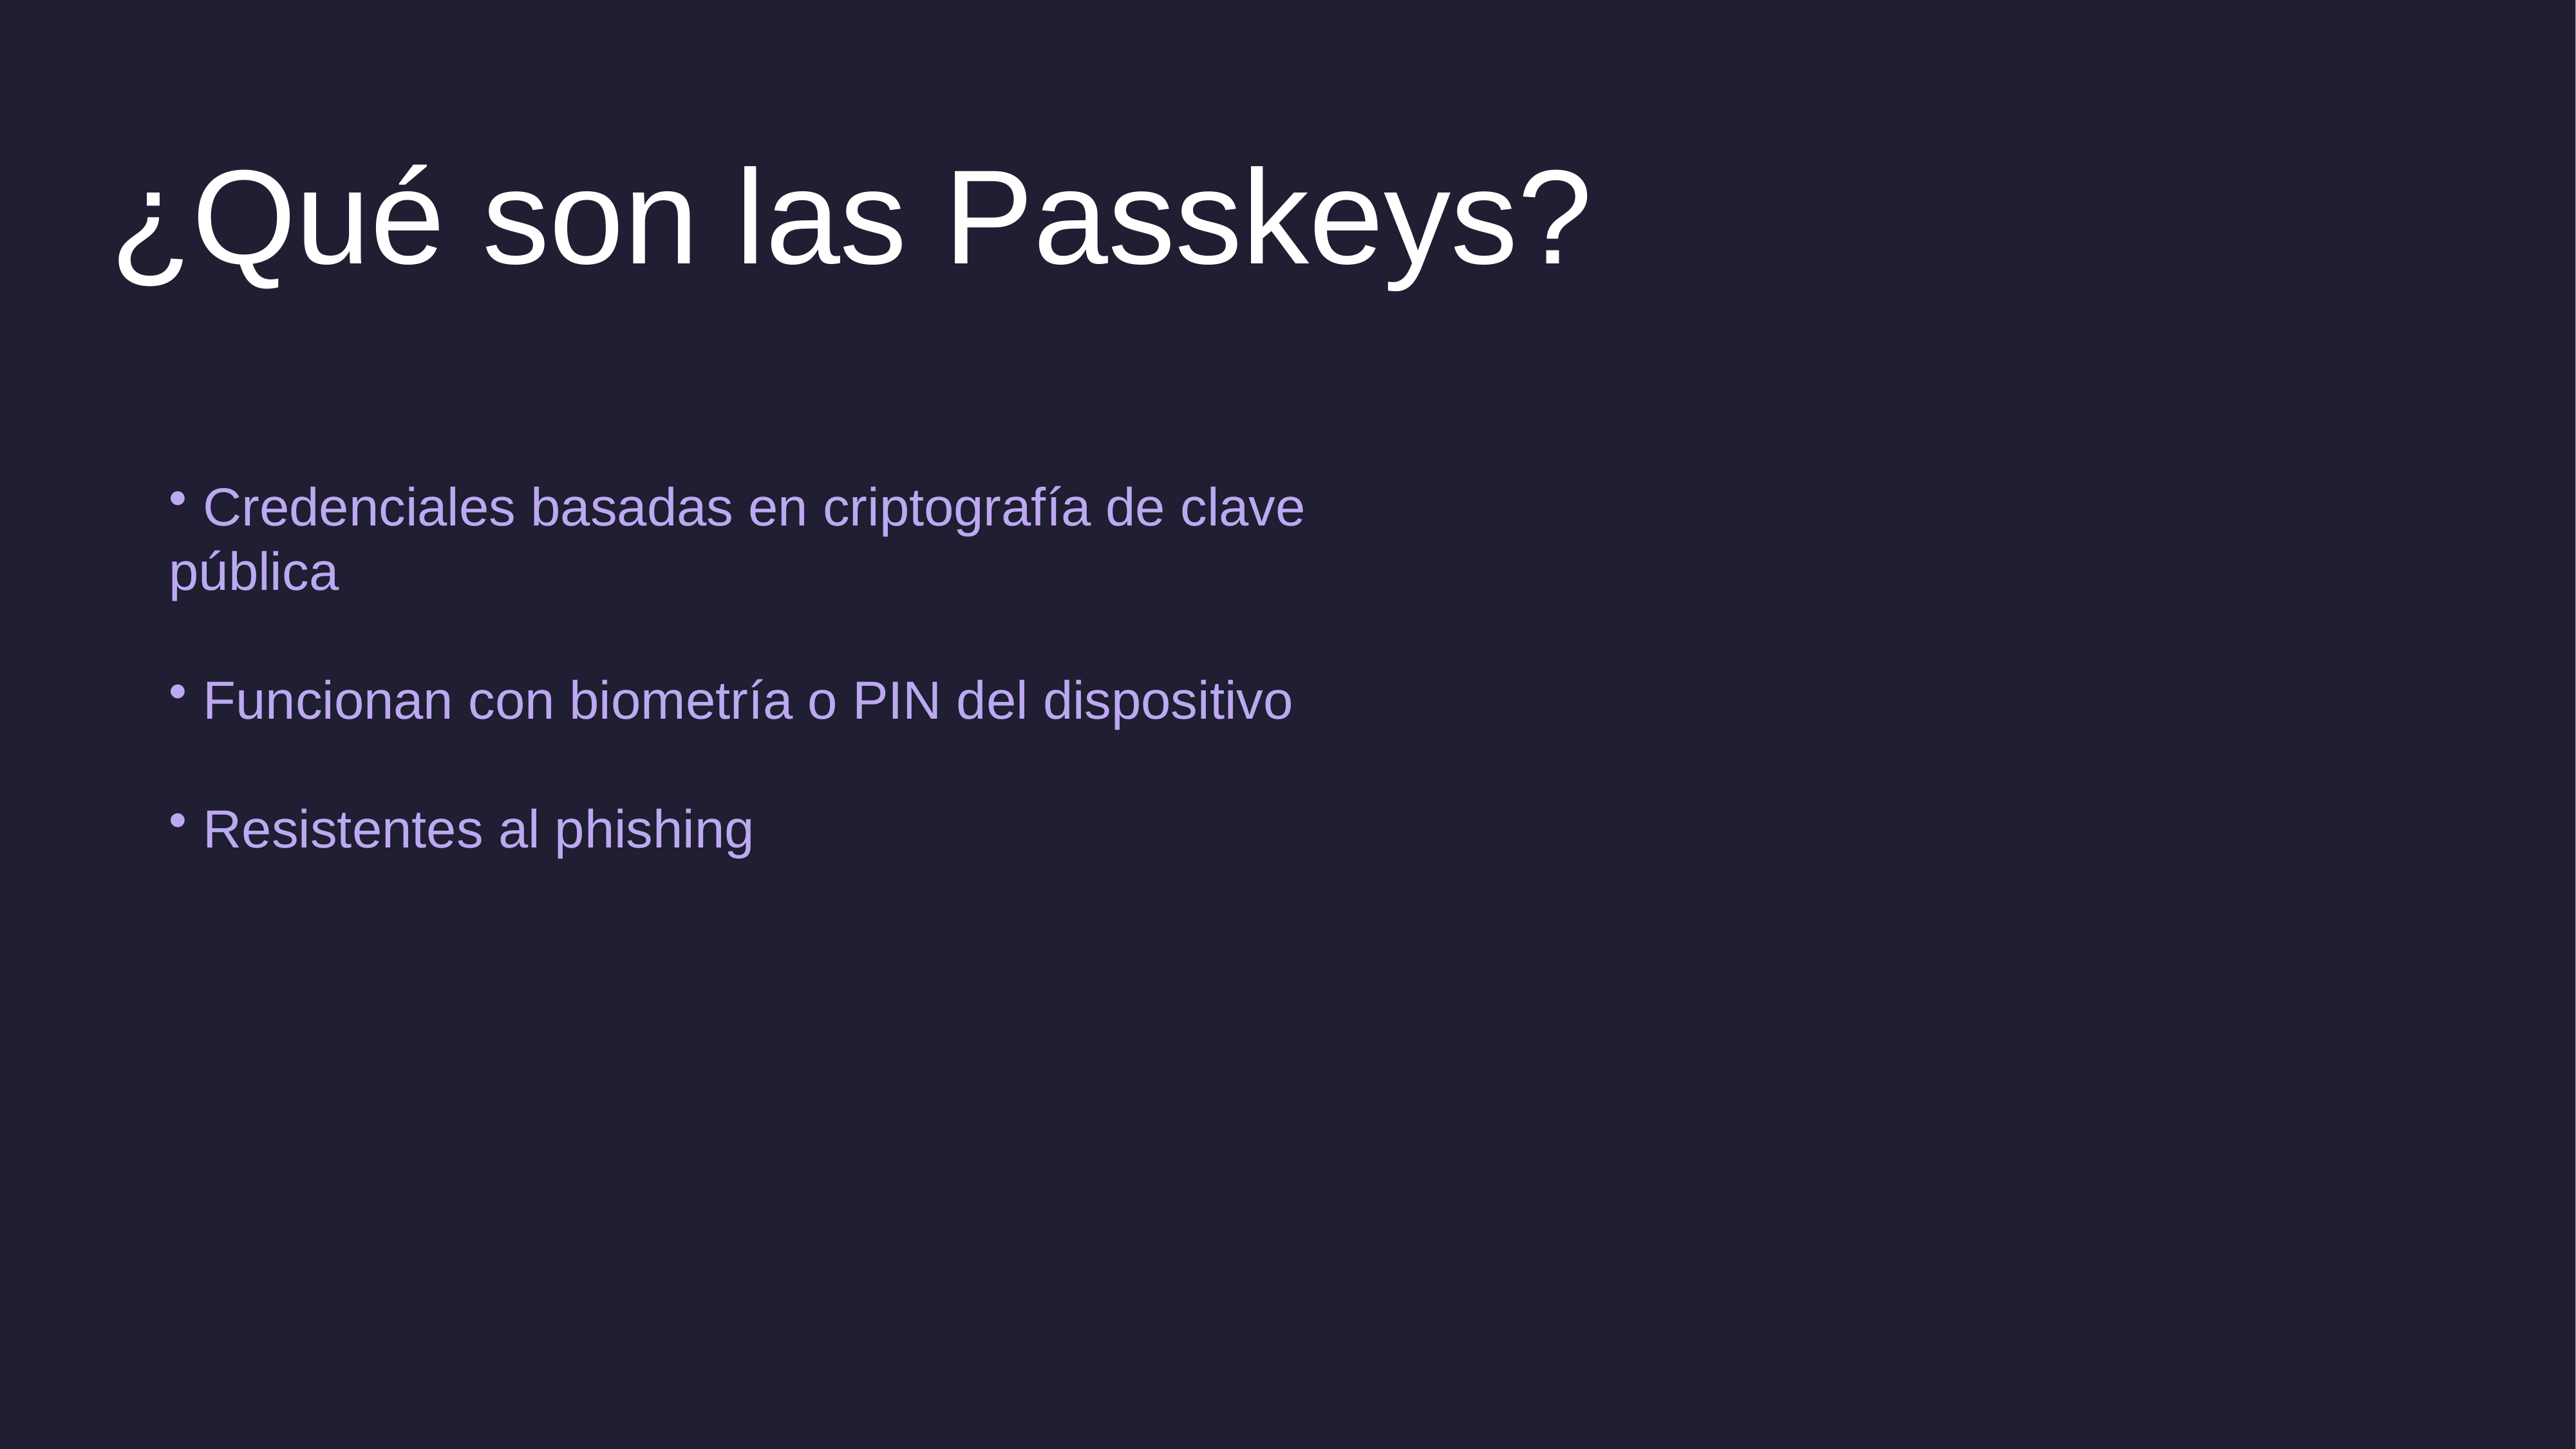

¿Qué son las Passkeys?
 Credenciales basadas en criptografía de clave pública

 Funcionan con biometría o PIN del dispositivo

 Resistentes al phishing